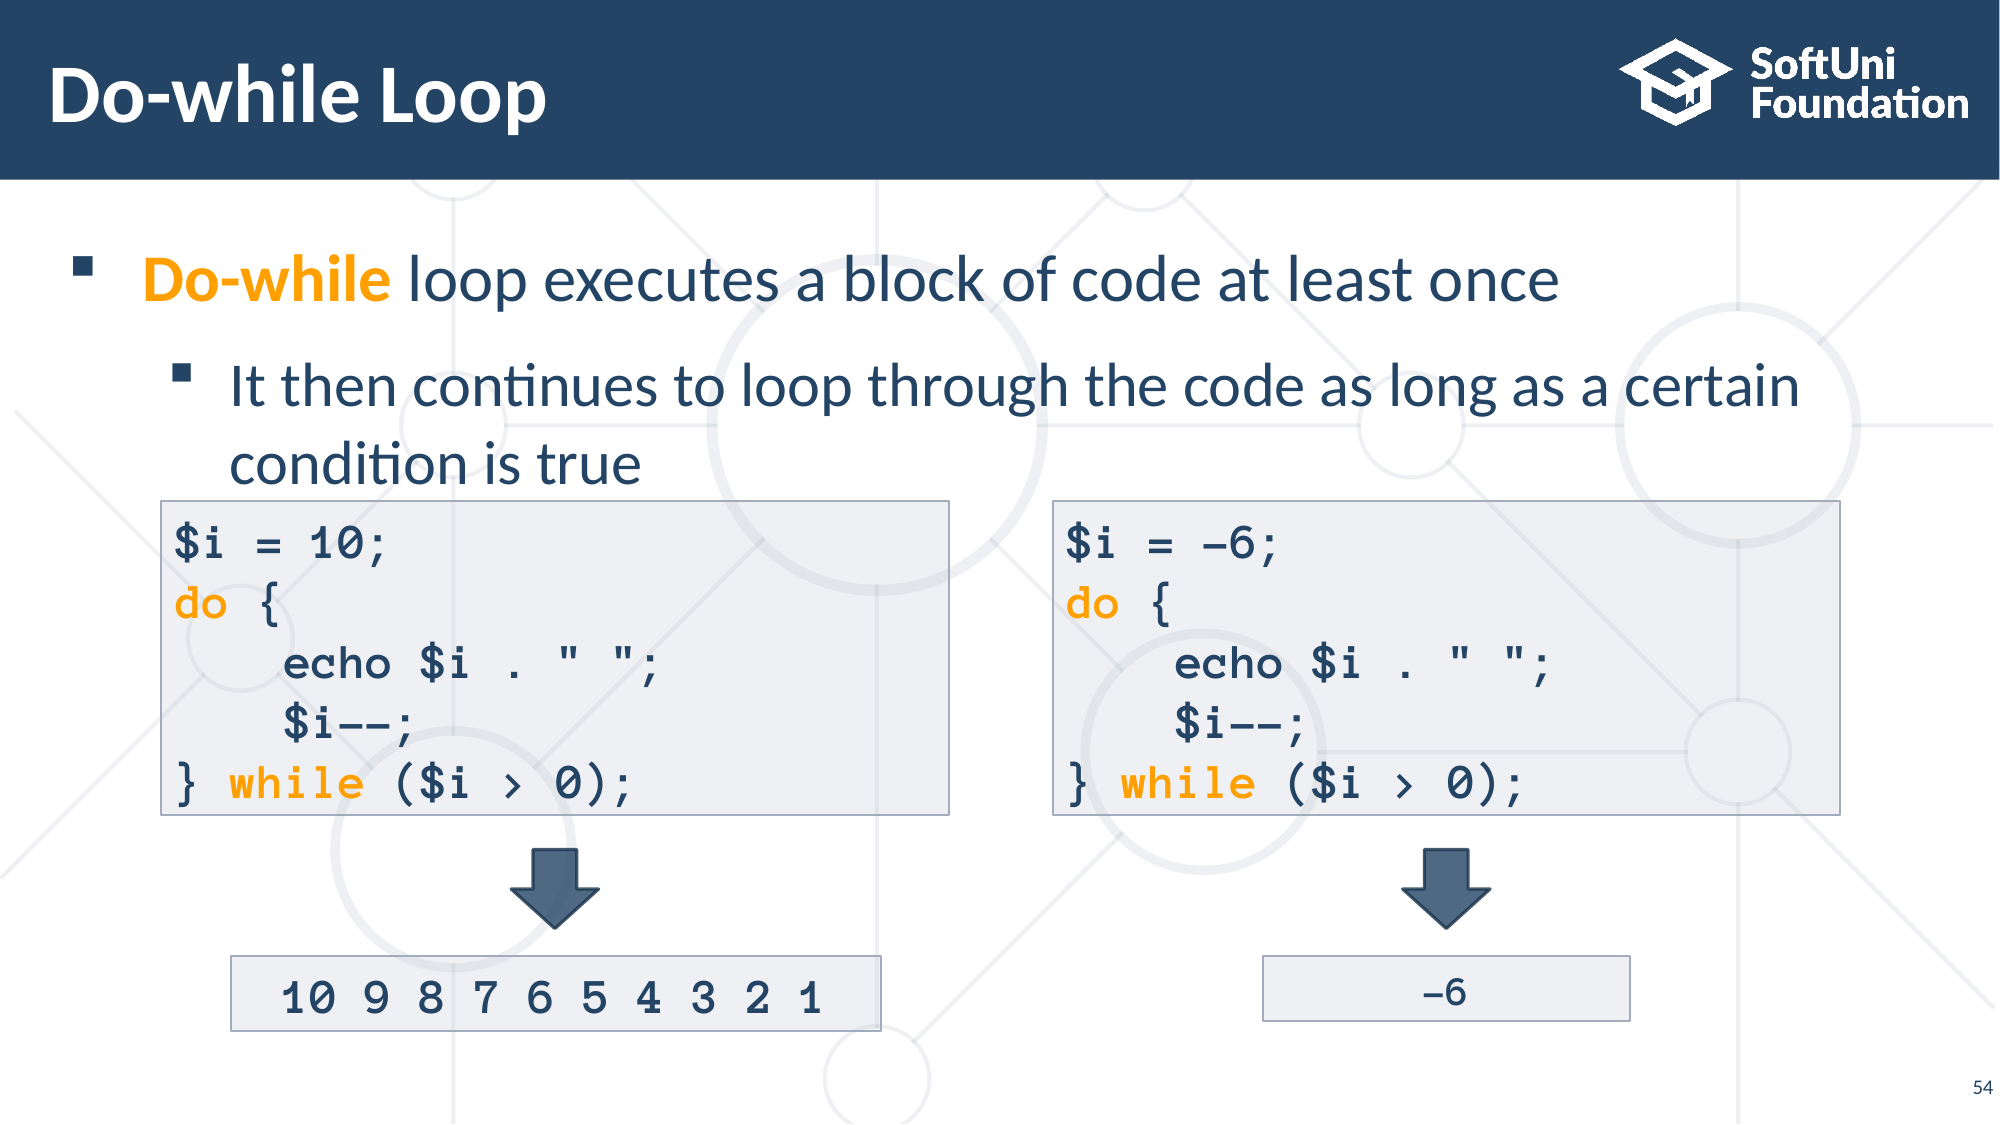

# Do-while Loop
Do-while loop executes a block of code at least once
It then continues to loop through the code as long as a certain
condition is true

$i = 10;
do {
    echo $i . " ";
    $i--;
} while ($i > 0);
$i = -6;
do {
    echo $i . " ";
    $i--;
} while ($i > 0);

10 9 8 7 6 5 4 3 2 1
-6
54